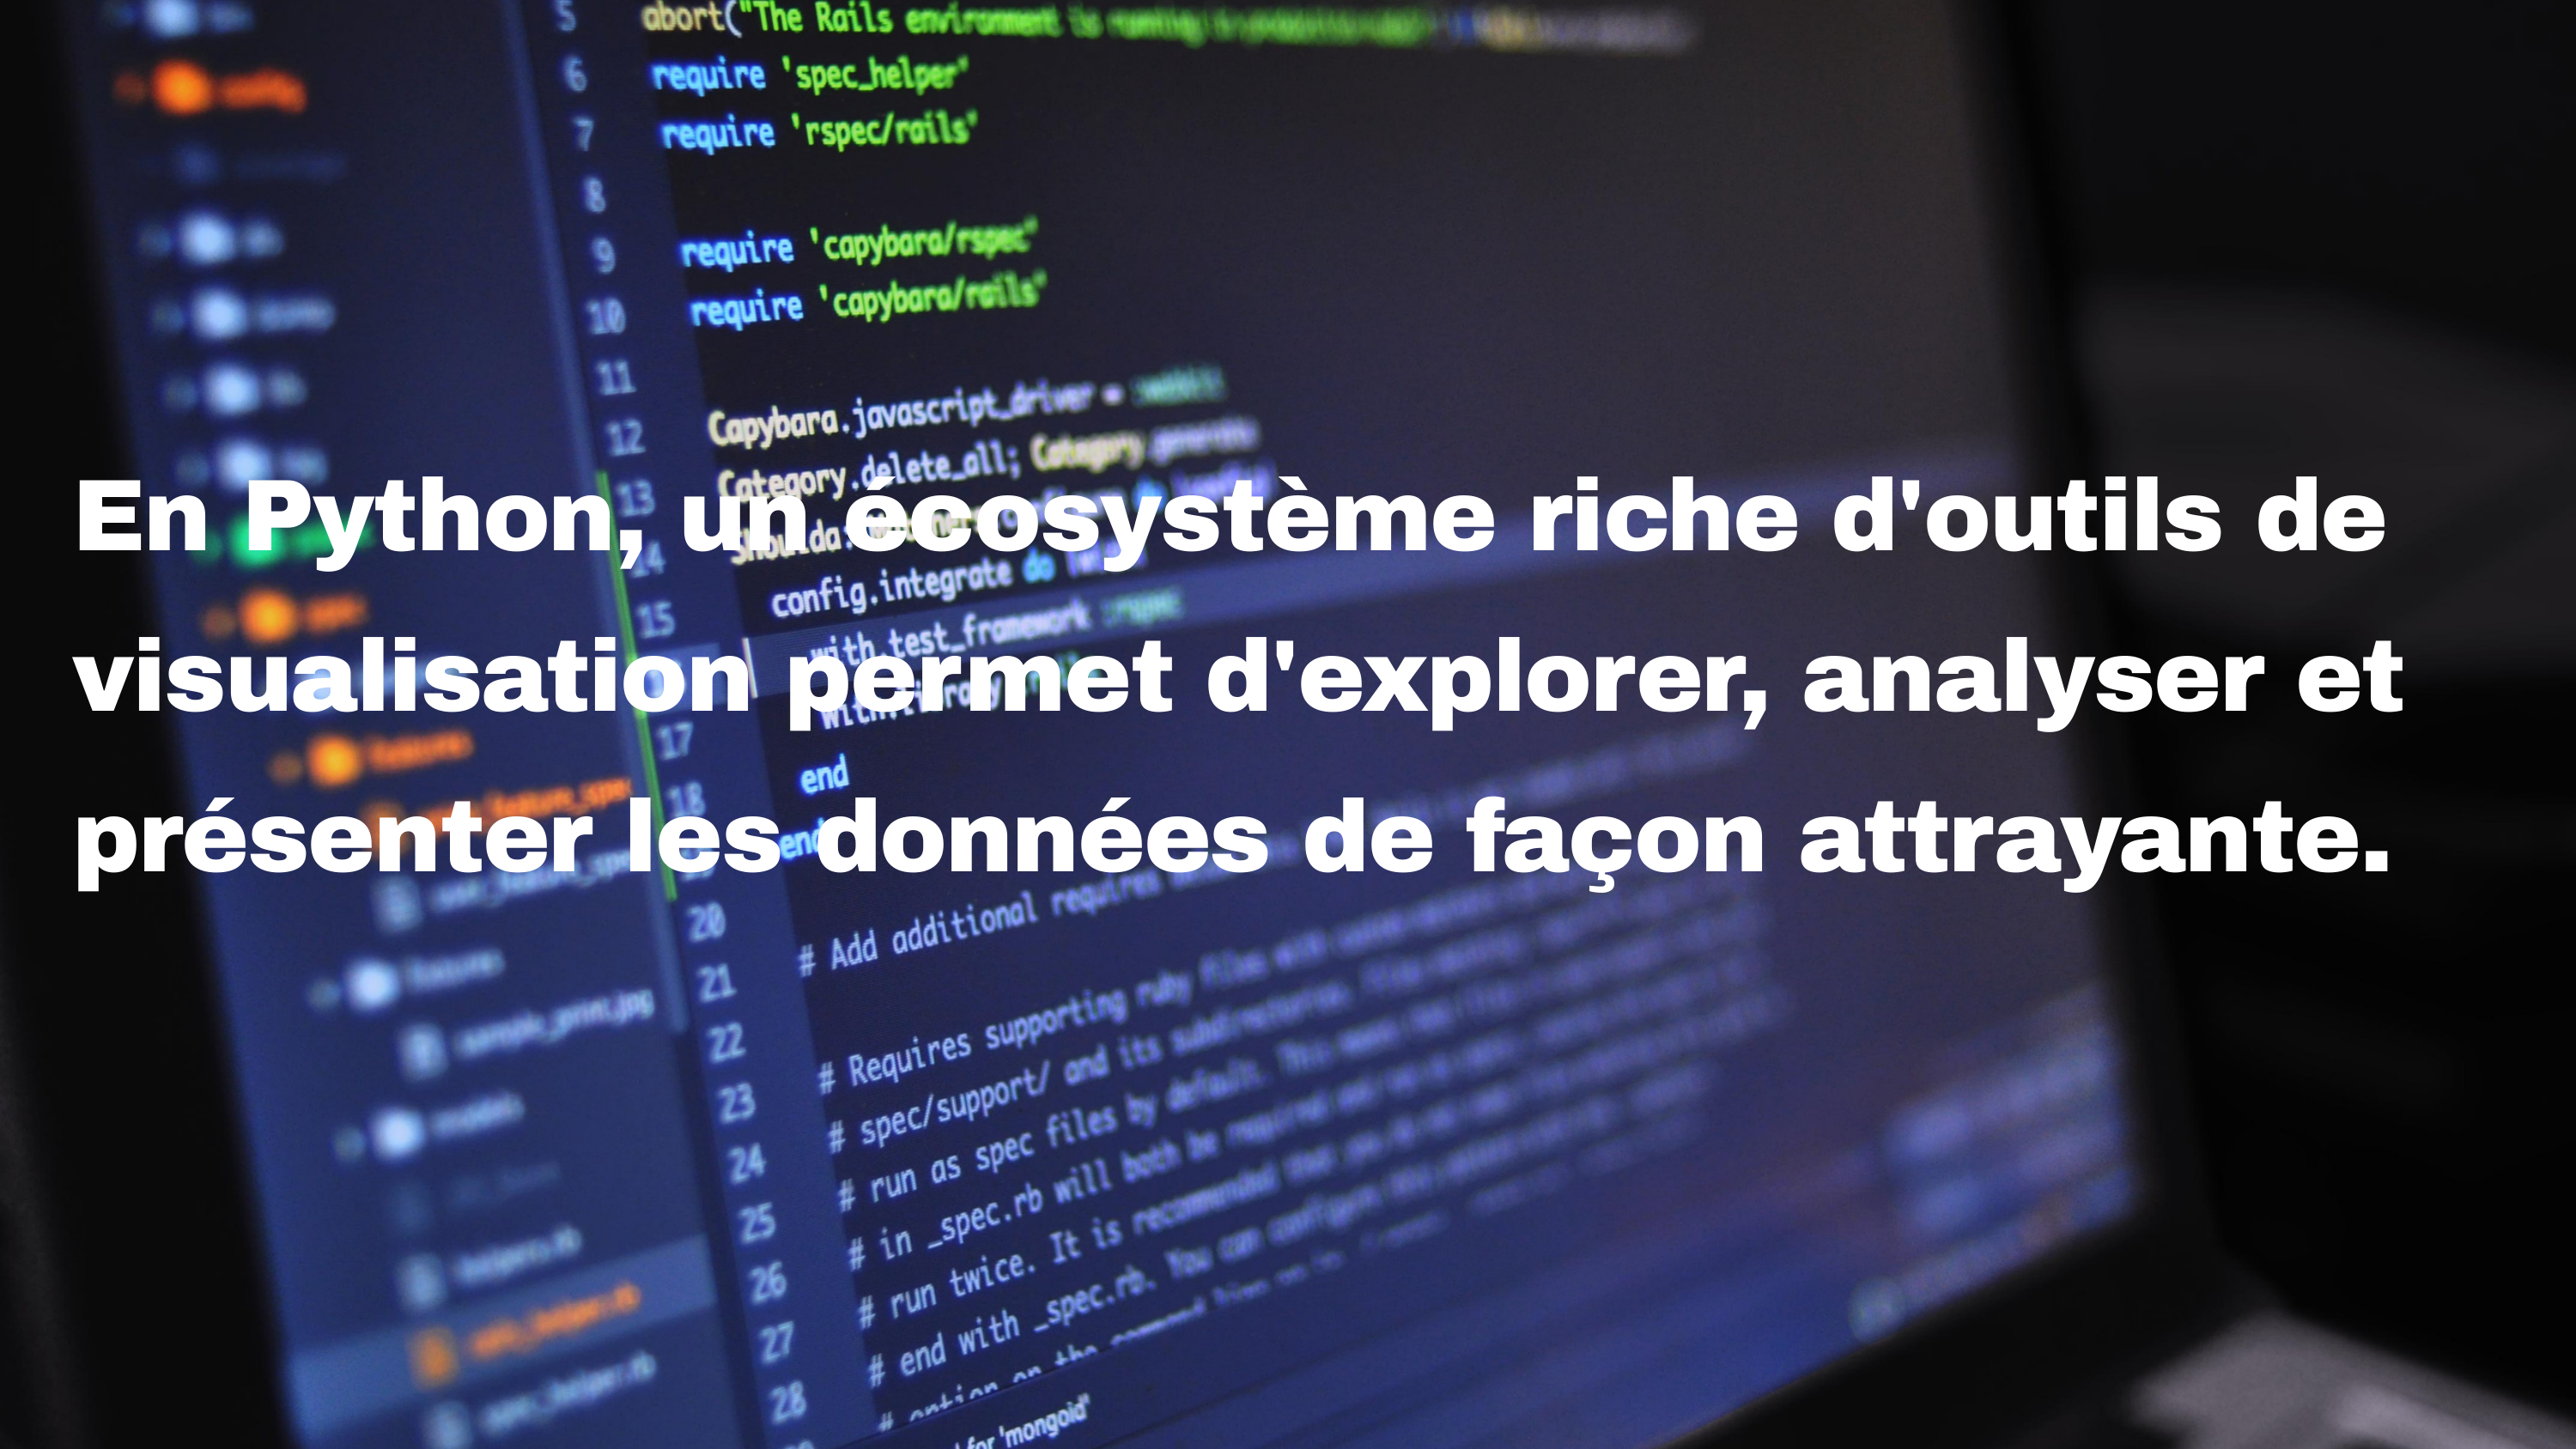

En Python, un écosystème riche d'outils de visualisation permet d'explorer, analyser et présenter les données de façon attrayante.

15